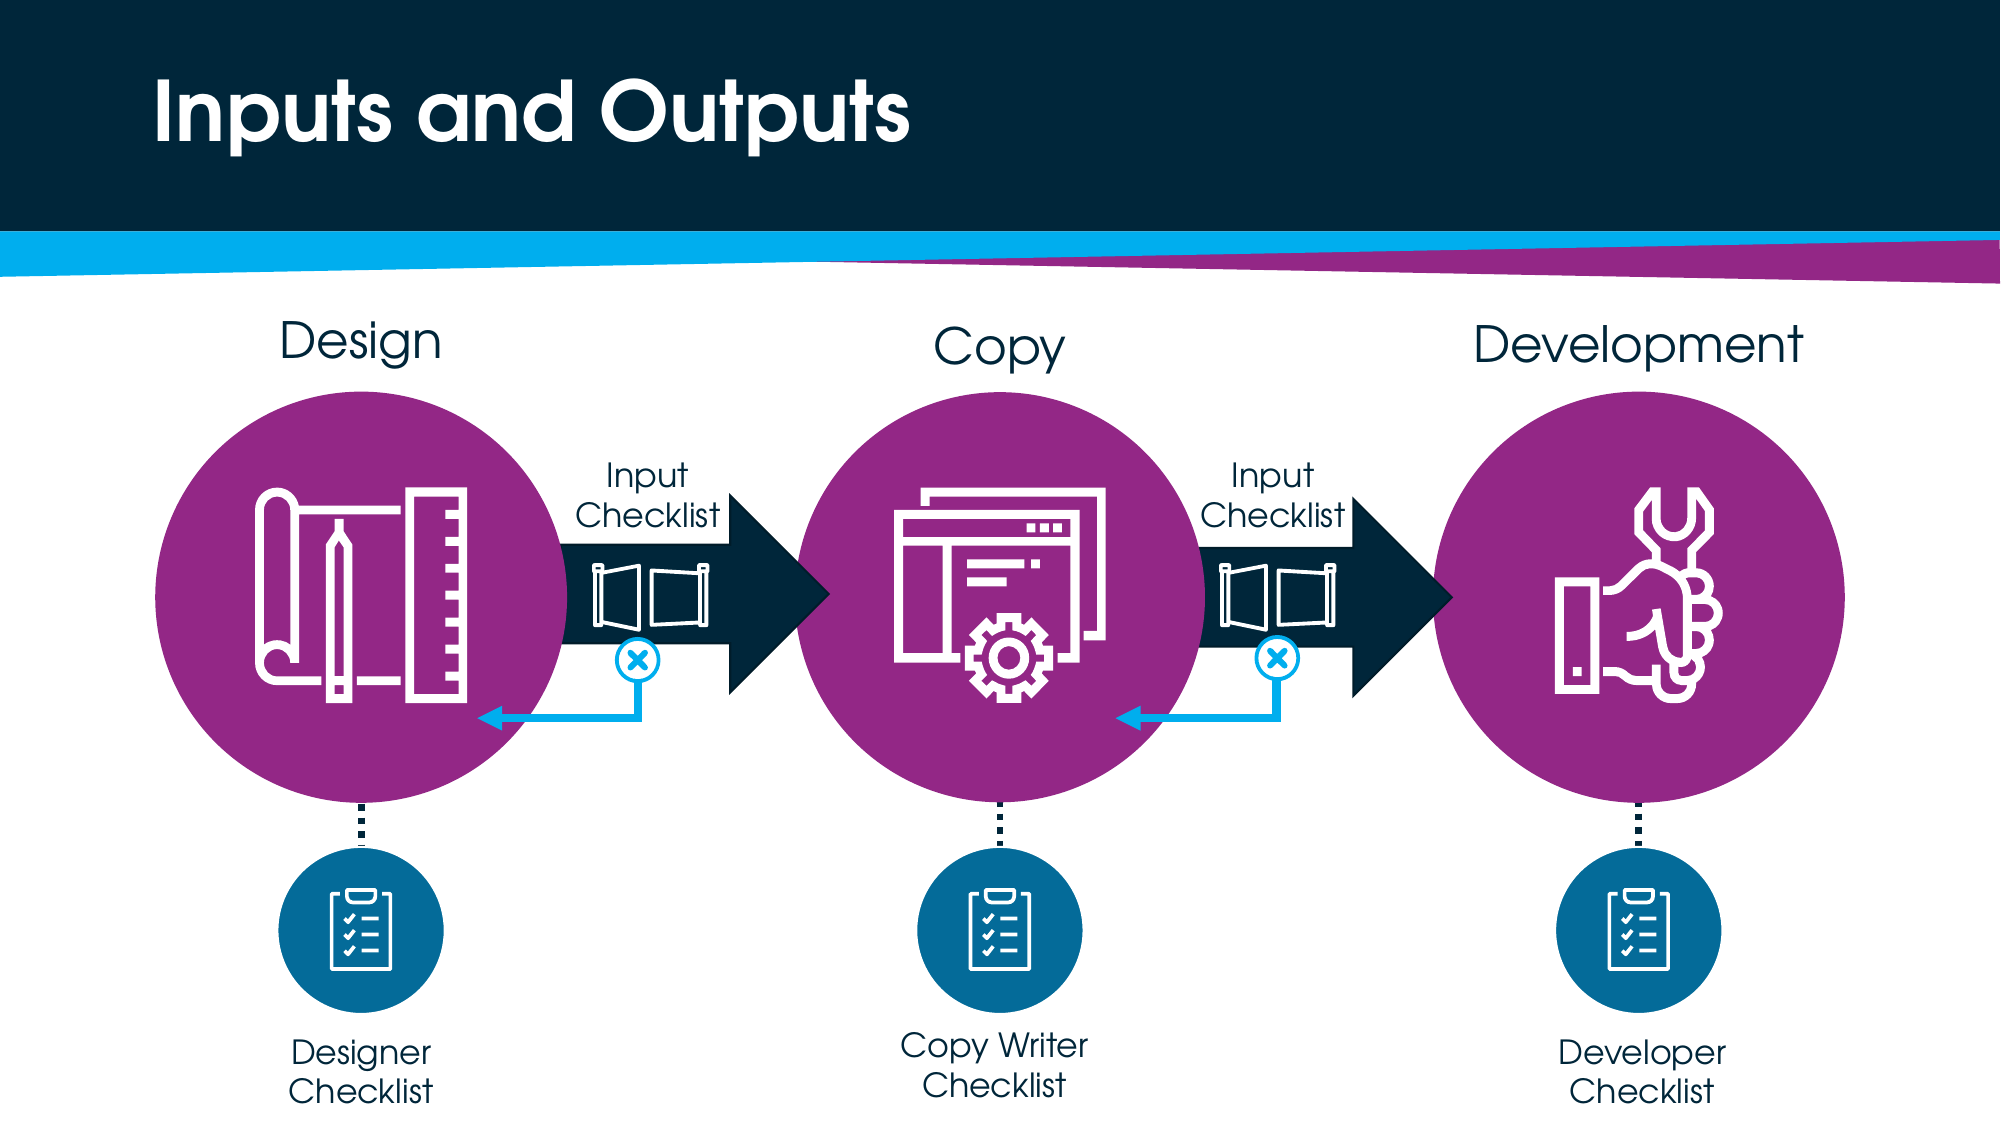

# Inputs and Outputs
Development
Design
Copy

Input Checklist
Input Checklist

Copy Writer Checklist
Designer Checklist
Developer Checklist